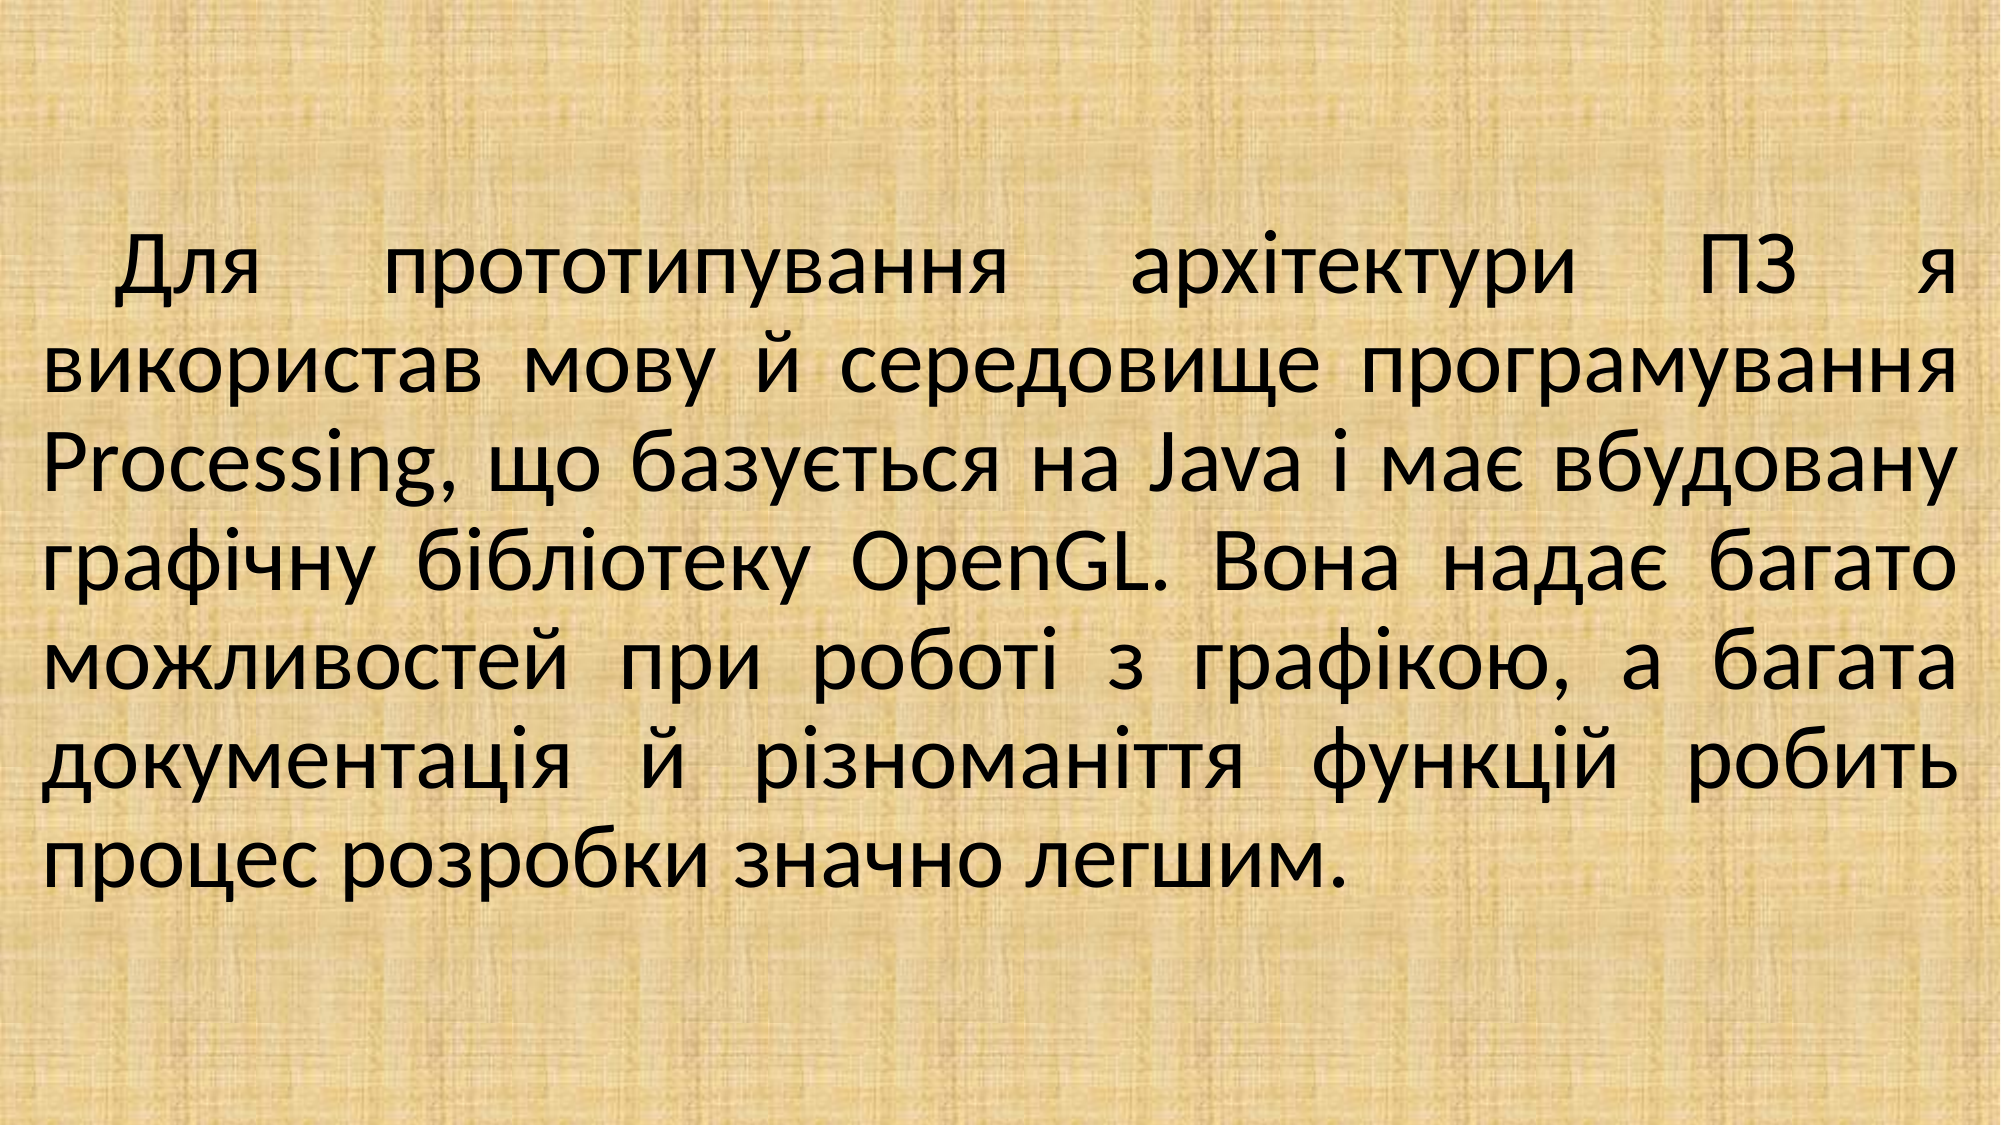

# Для прототипування архітектури ПЗ я використав мову й середовище програмування Processing, що базується на Java і має вбудовану графічну бібліотеку OpenGL. Вона надає багато можливостей при роботі з графікою, а багата документація й різноманіття функцій робить процес розробки значно легшим.